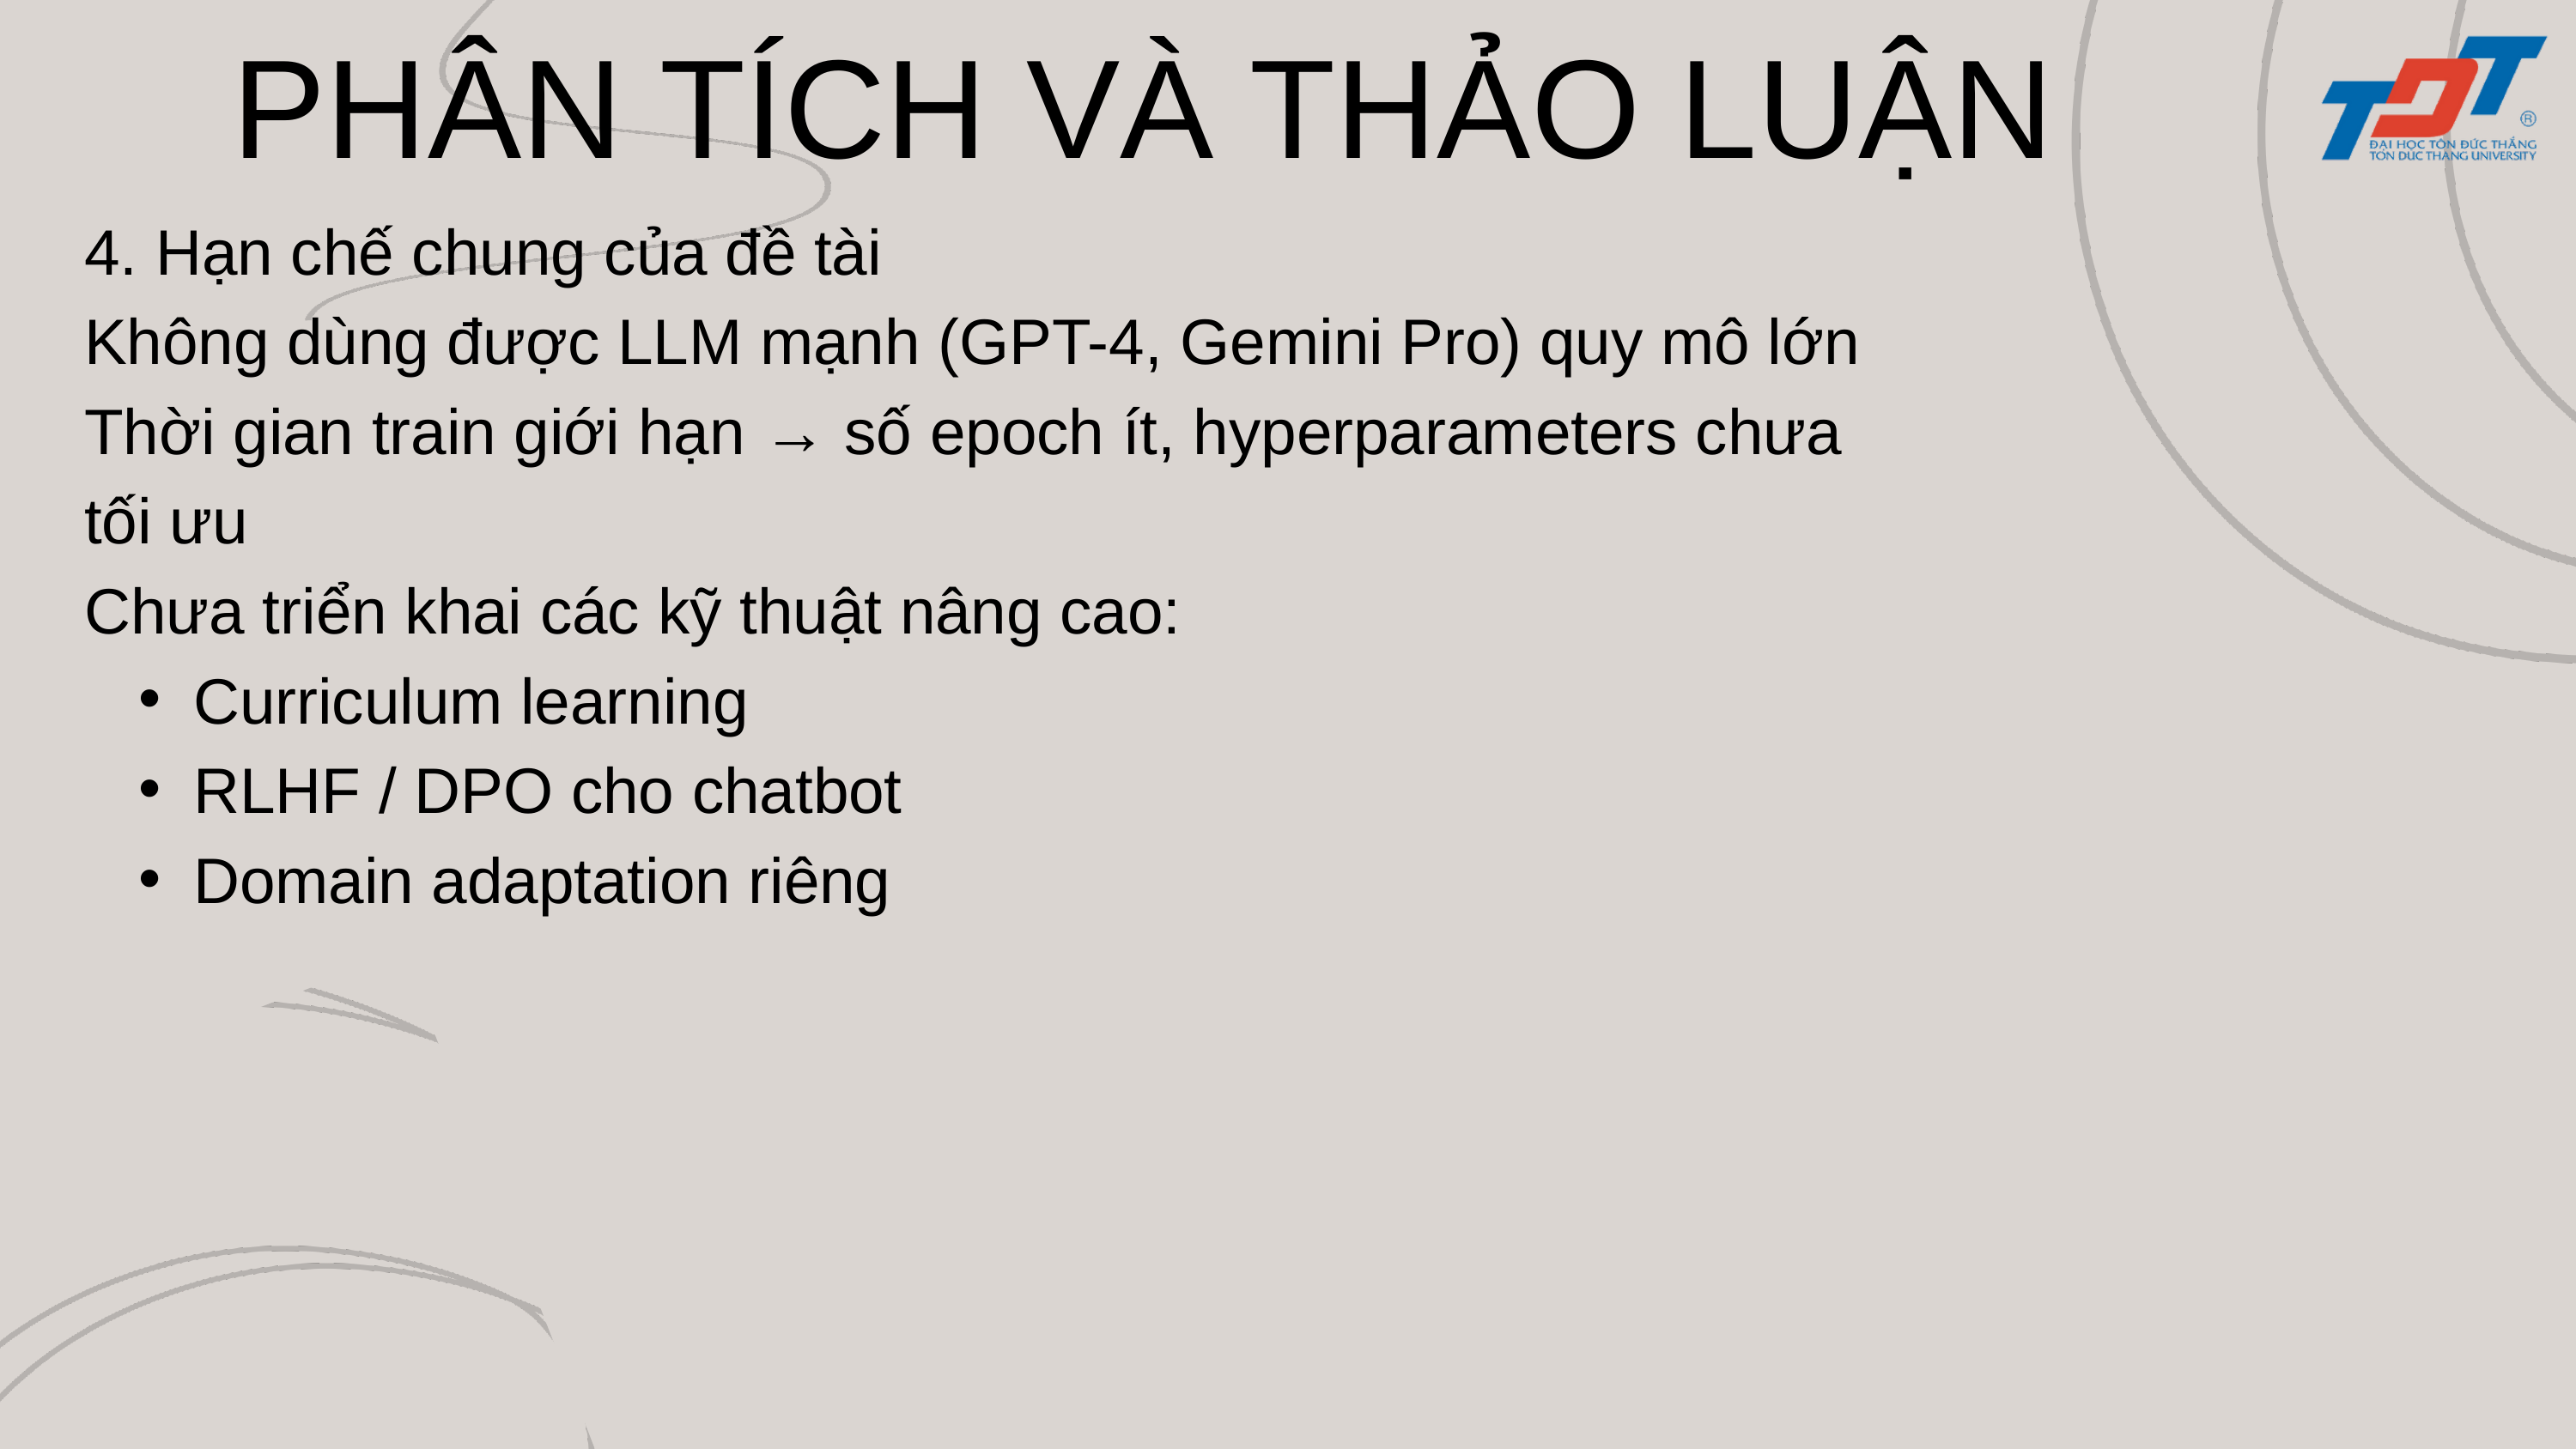

PHÂN TÍCH VÀ THẢO LUẬN
4. Hạn chế chung của đề tài
Không dùng được LLM mạnh (GPT-4, Gemini Pro) quy mô lớn
Thời gian train giới hạn → số epoch ít, hyperparameters chưa tối ưu
Chưa triển khai các kỹ thuật nâng cao:
Curriculum learning
RLHF / DPO cho chatbot
Domain adaptation riêng